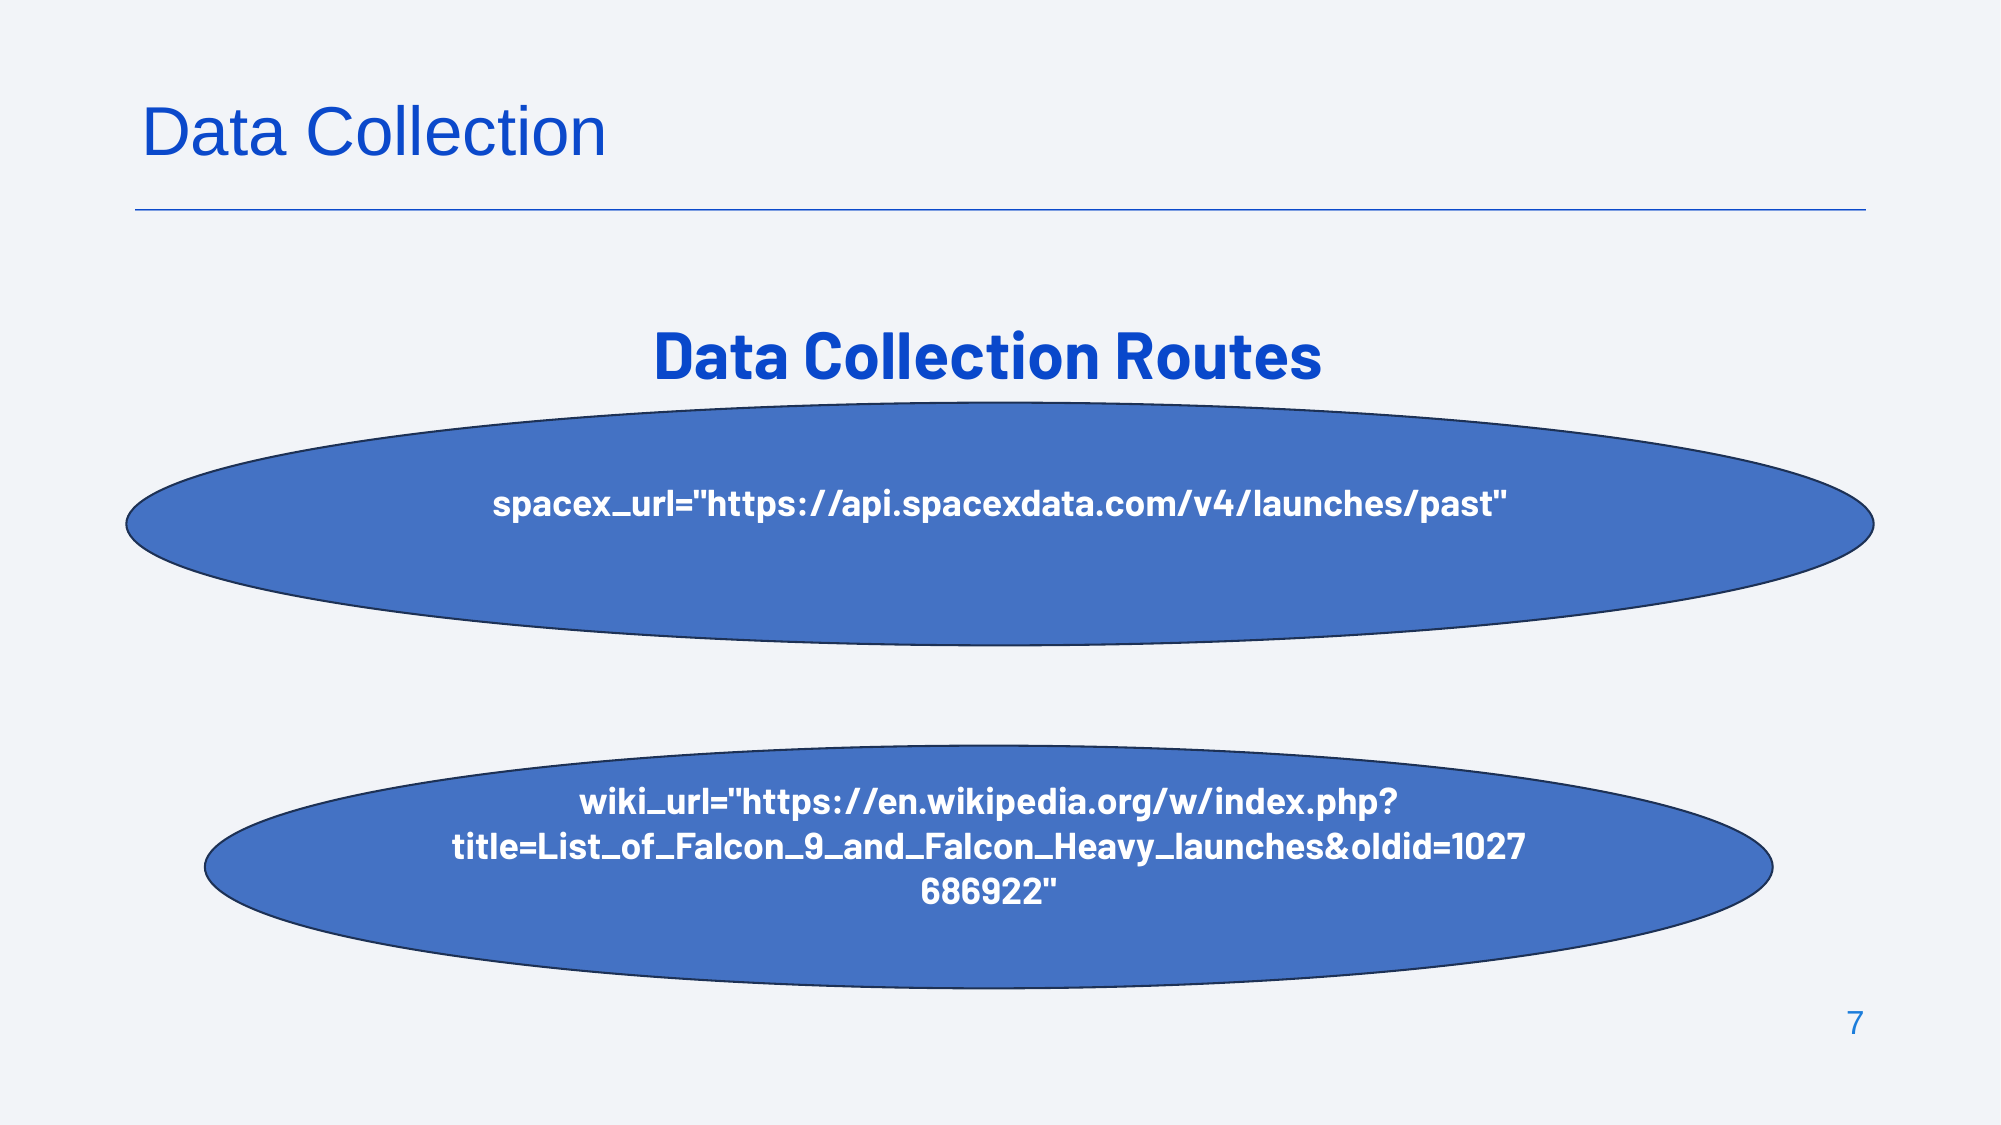

Data Collection
Data Collection Routes

spacex_url="https://api.spacexdata.com/v4/launches/past"

wiki_url="https://en.wikipedia.org/w/index.php?title=List_of_Falcon_9_and_Falcon_Heavy_launches&oldid=1027686922"

7